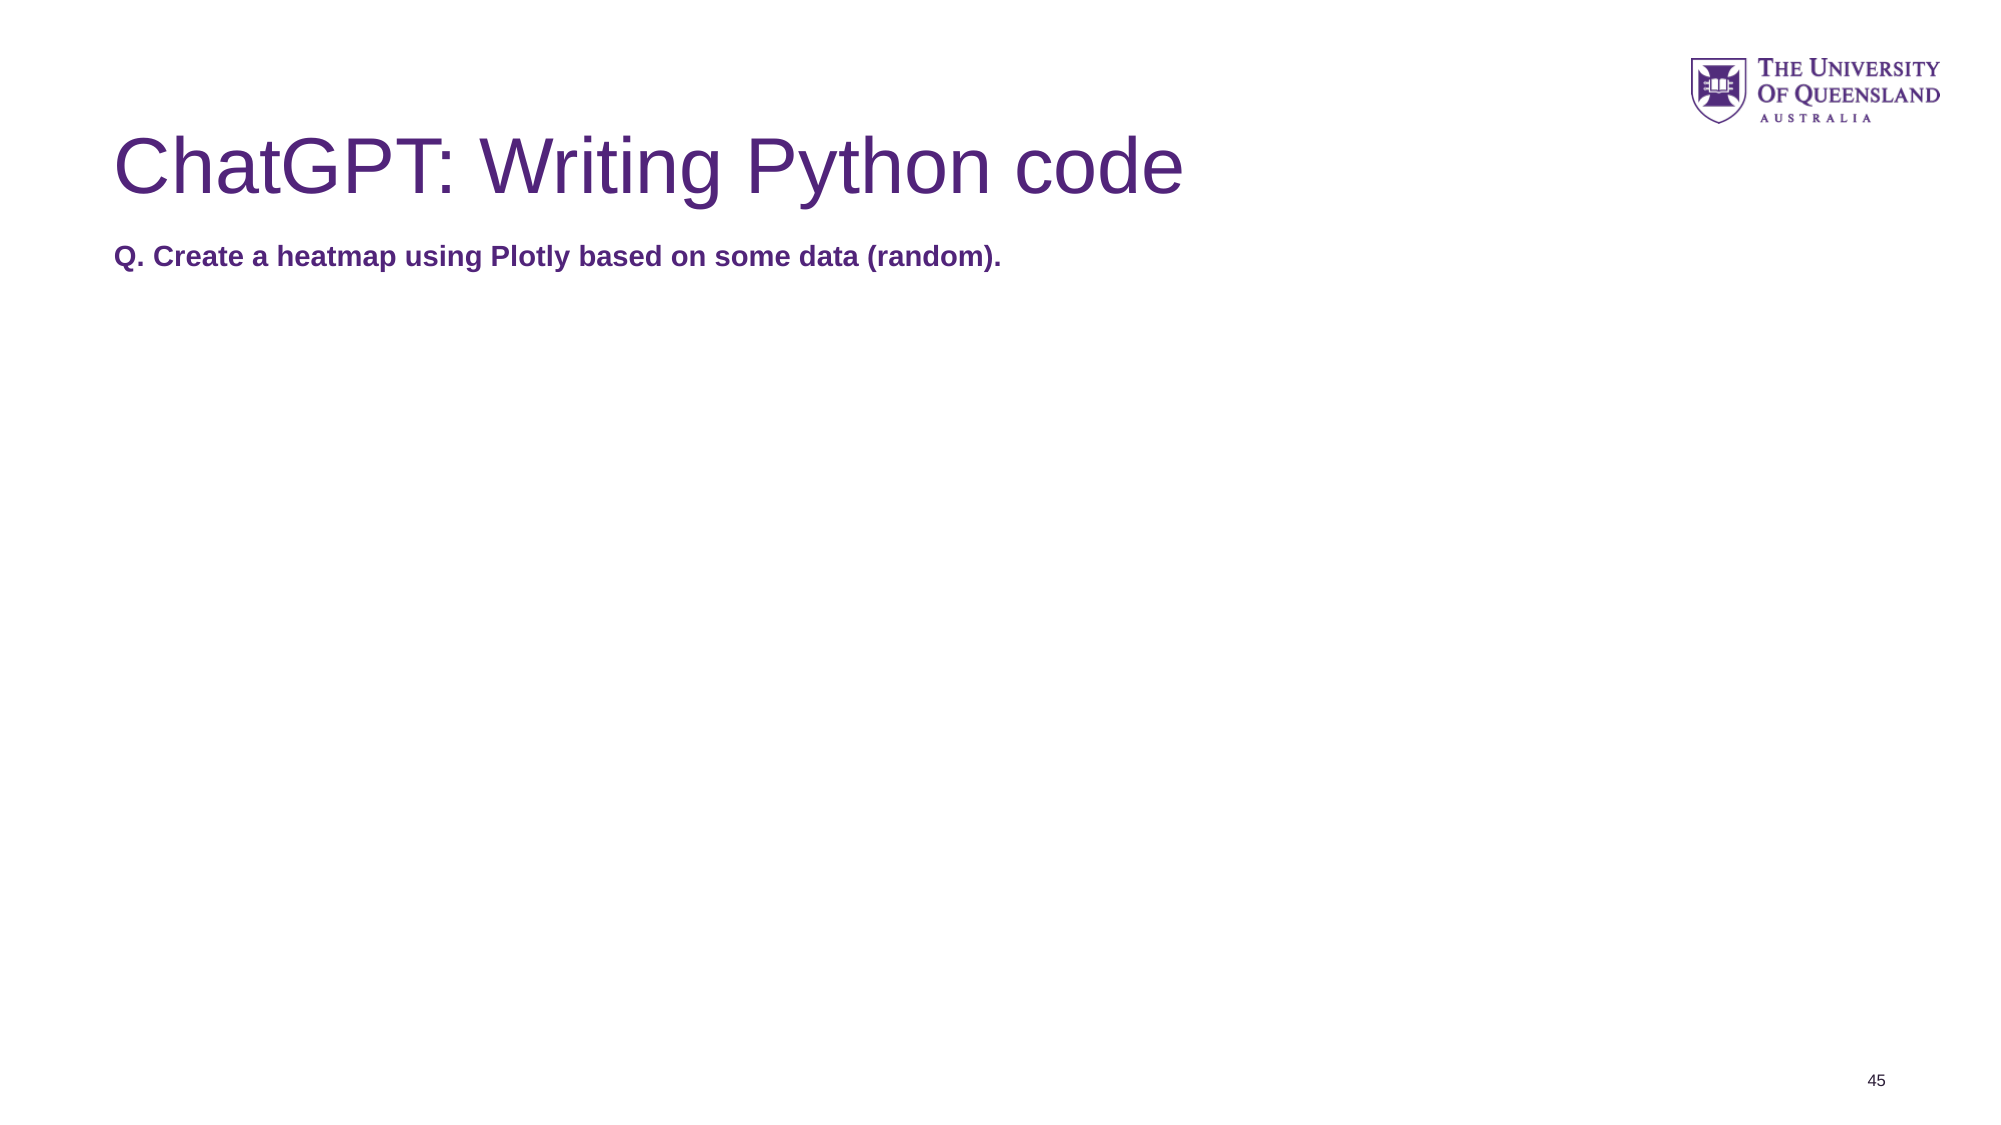

# ChatGPT: Writing Python code
Q. Create a heatmap using Plotly based on some data (random).

45